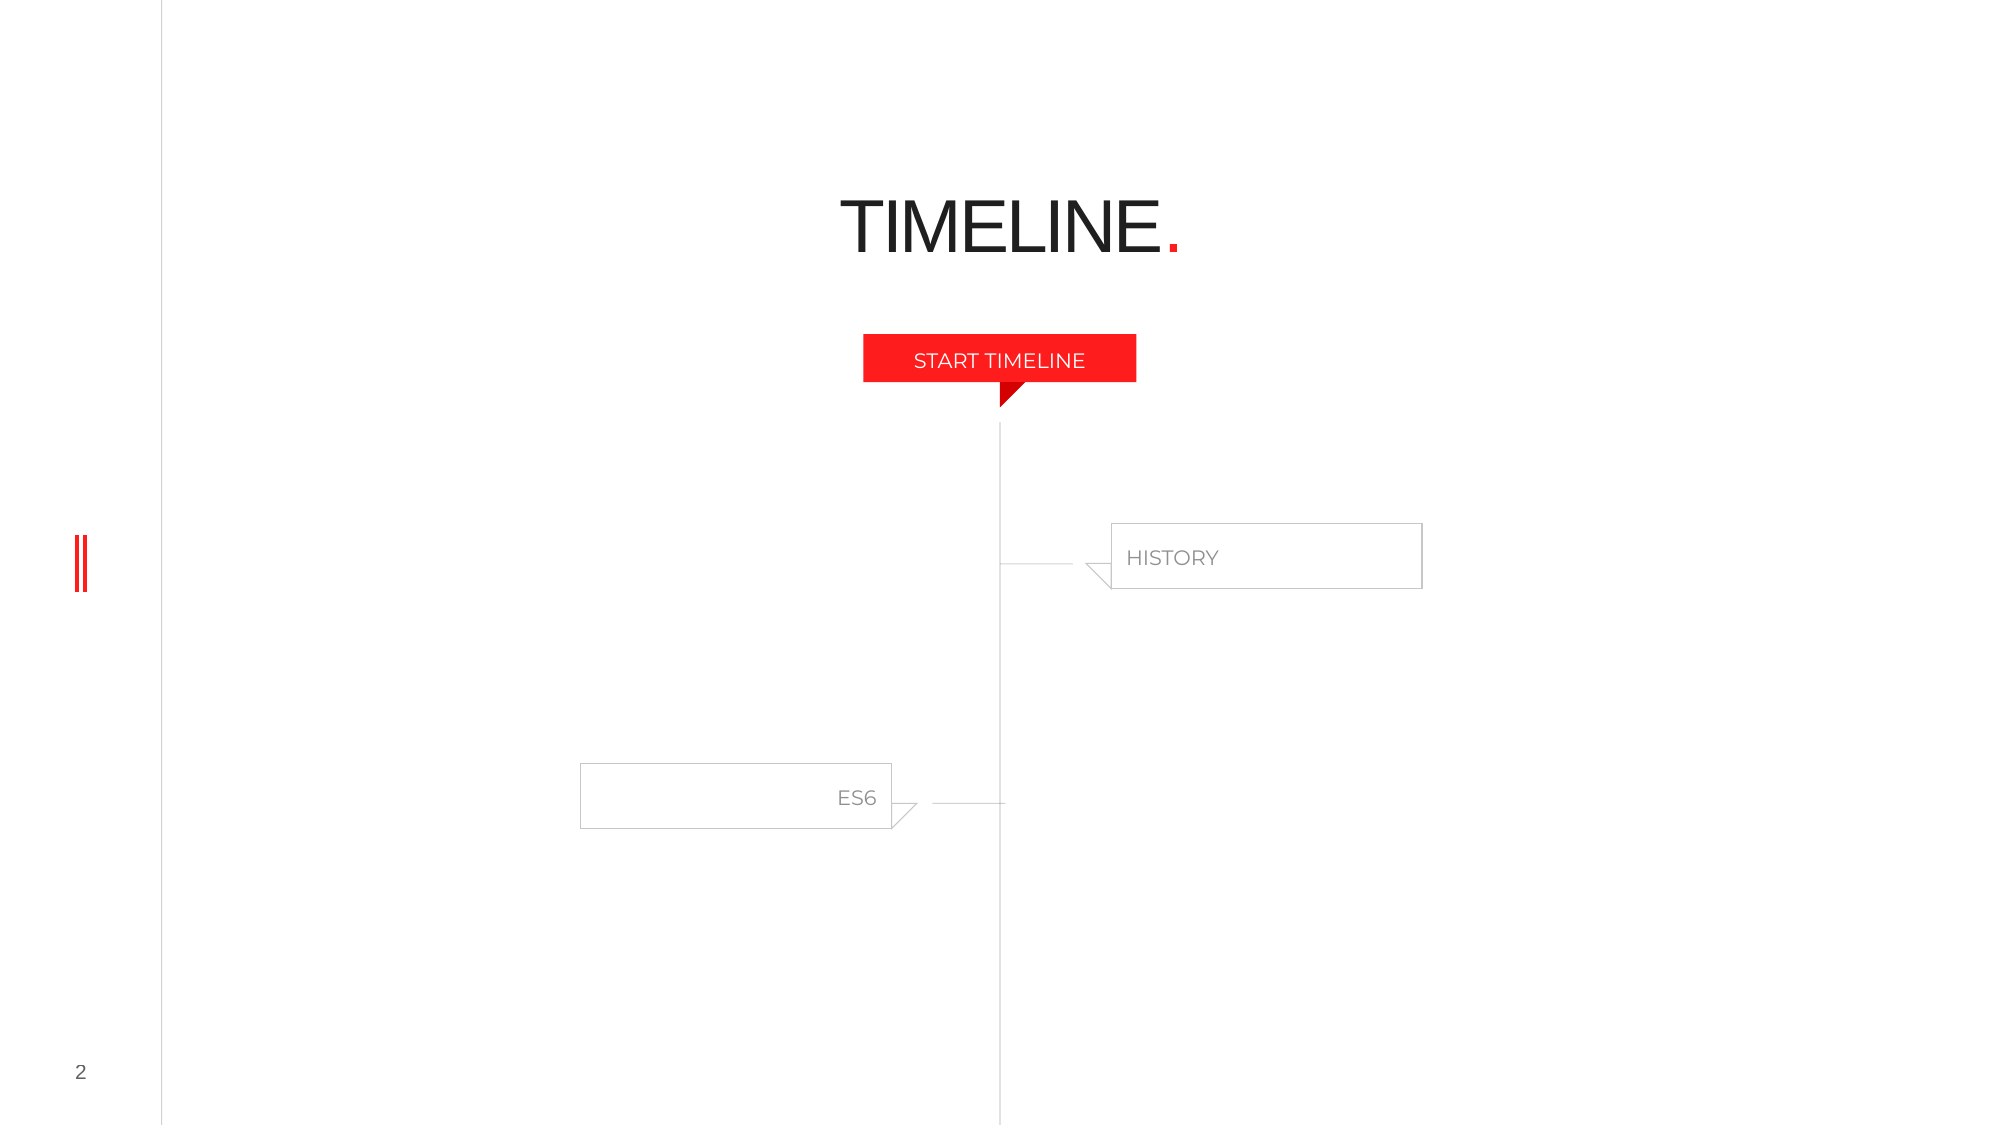

# TIMELINE.
START TIMELINE

HISTORY

ES6

2